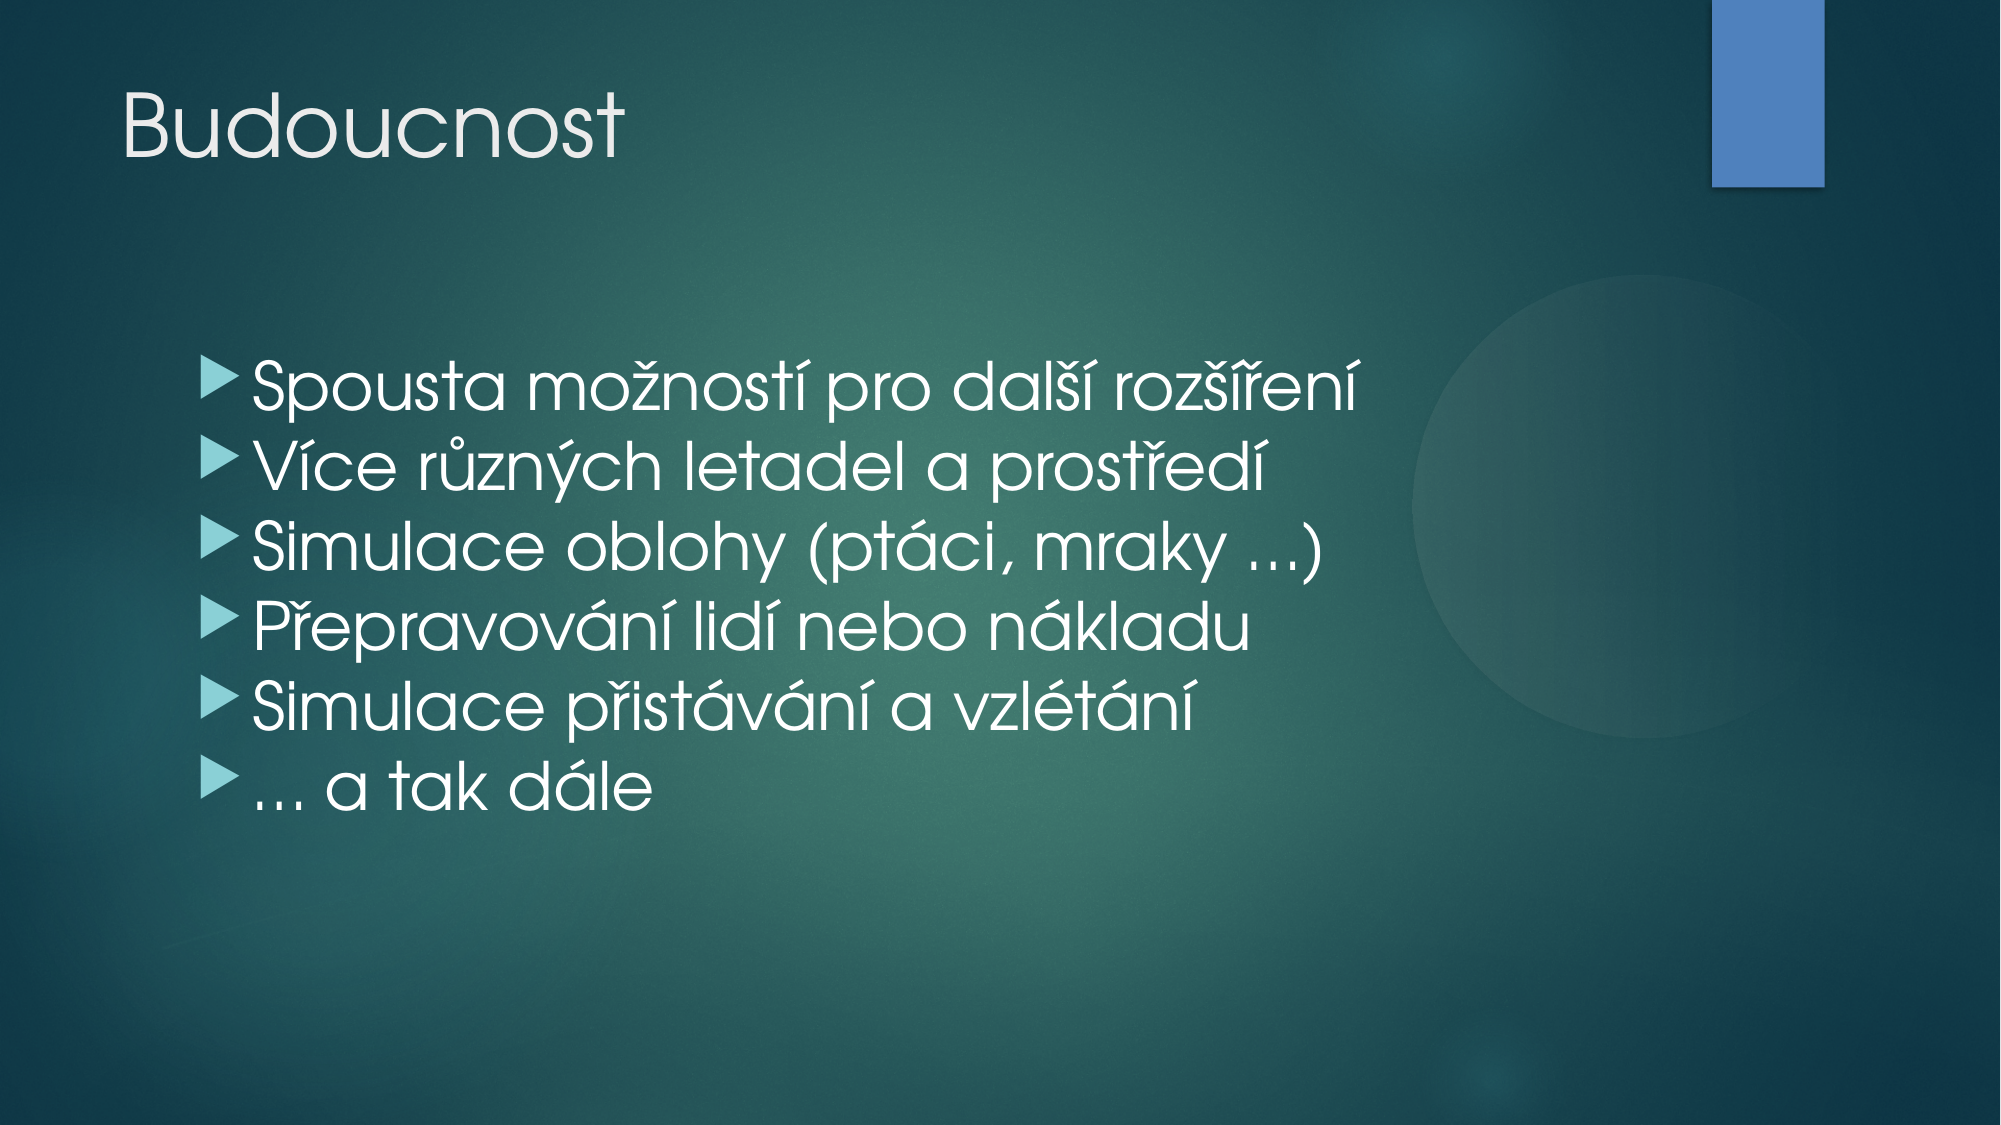

Budoucnost
Spousta možností pro další rozšíření
Více různých letadel a prostředí
Simulace oblohy (ptáci, mraky …)
Přepravování lidí nebo nákladu
Simulace přistávání a vzlétání
… a tak dále